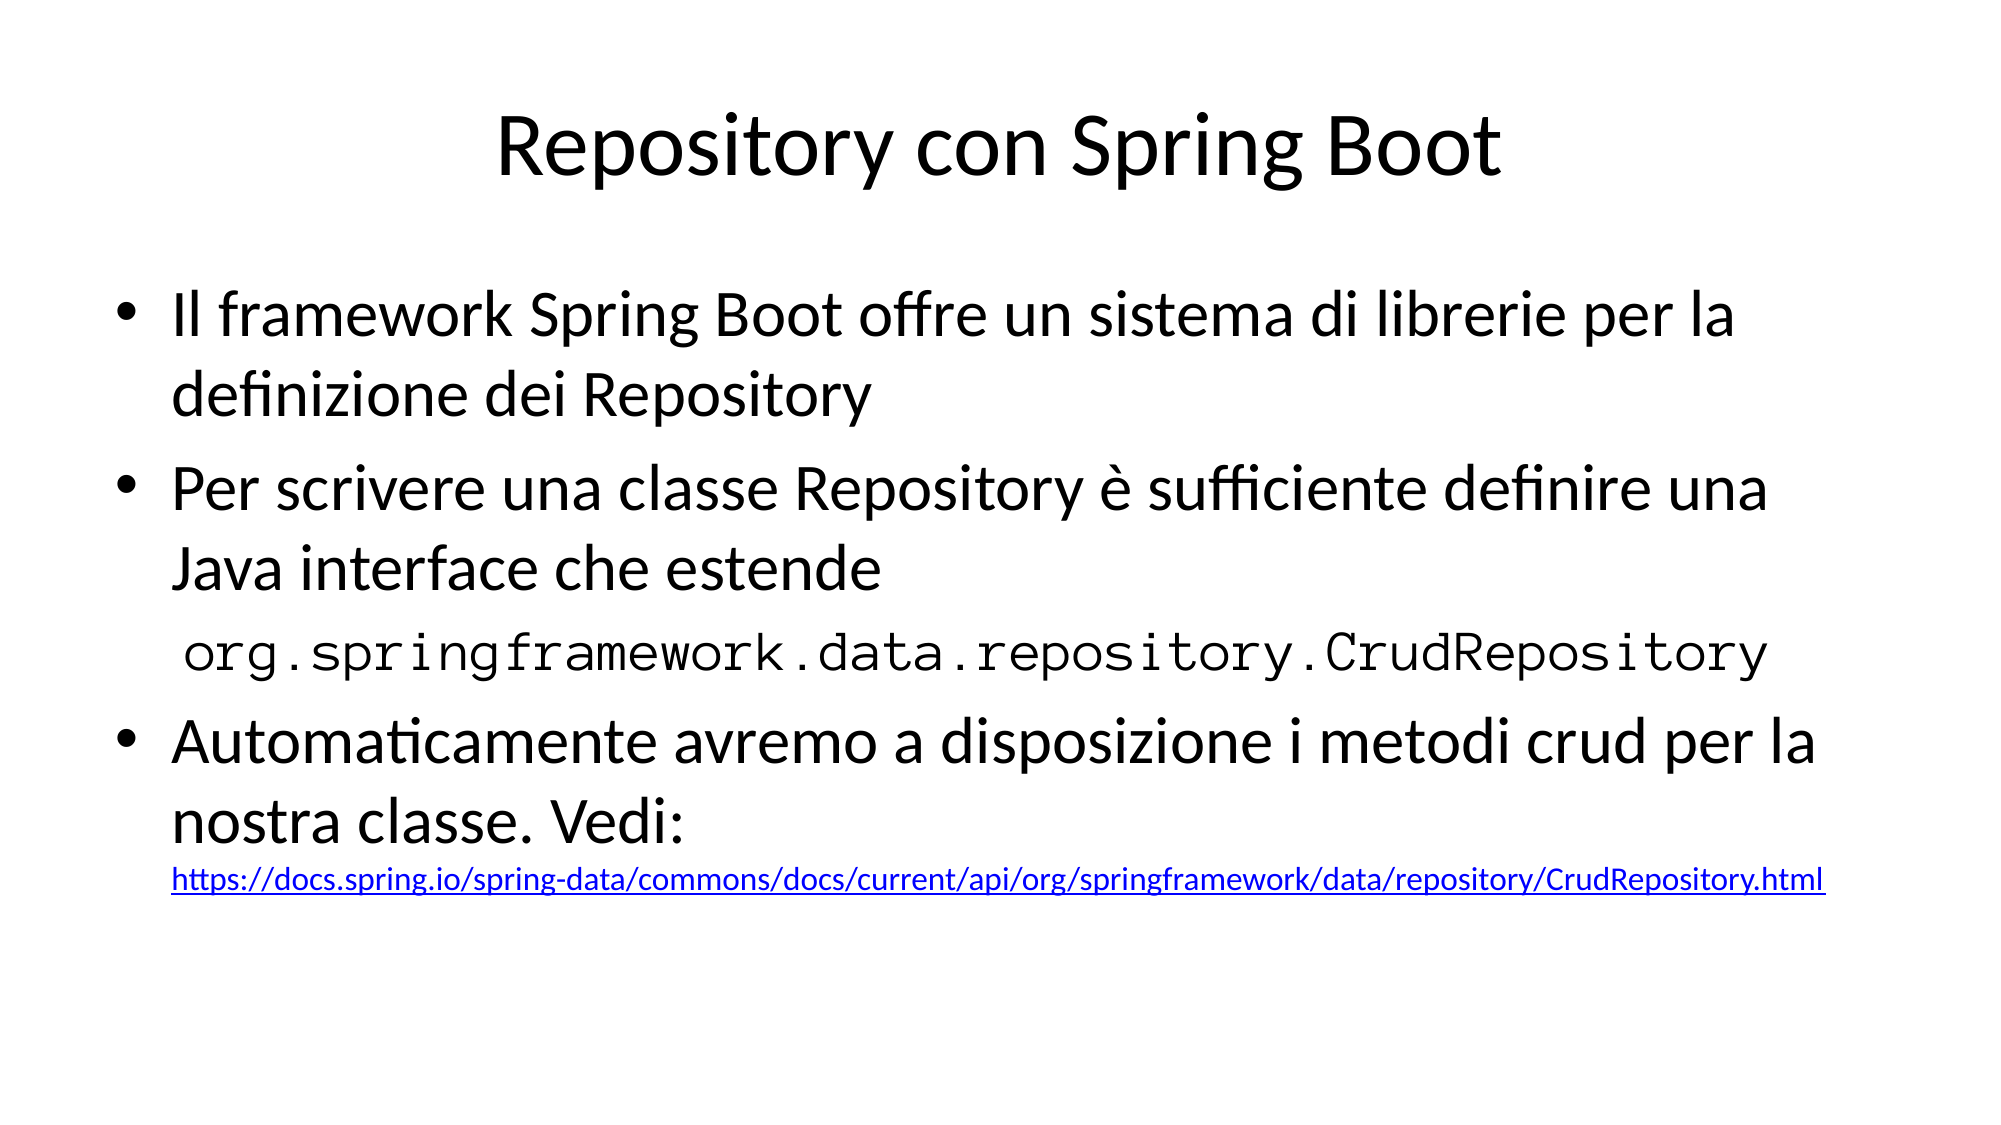

# Repository con Spring Boot
Il framework Spring Boot offre un sistema di librerie per la definizione dei Repository
Per scrivere una classe Repository è sufficiente definire una Java interface che estende
 org.springframework.data.repository.CrudRepository
Automaticamente avremo a disposizione i metodi crud per la nostra classe. Vedi:
https://docs.spring.io/spring-data/commons/docs/current/api/org/springframework/data/repository/CrudRepository.html